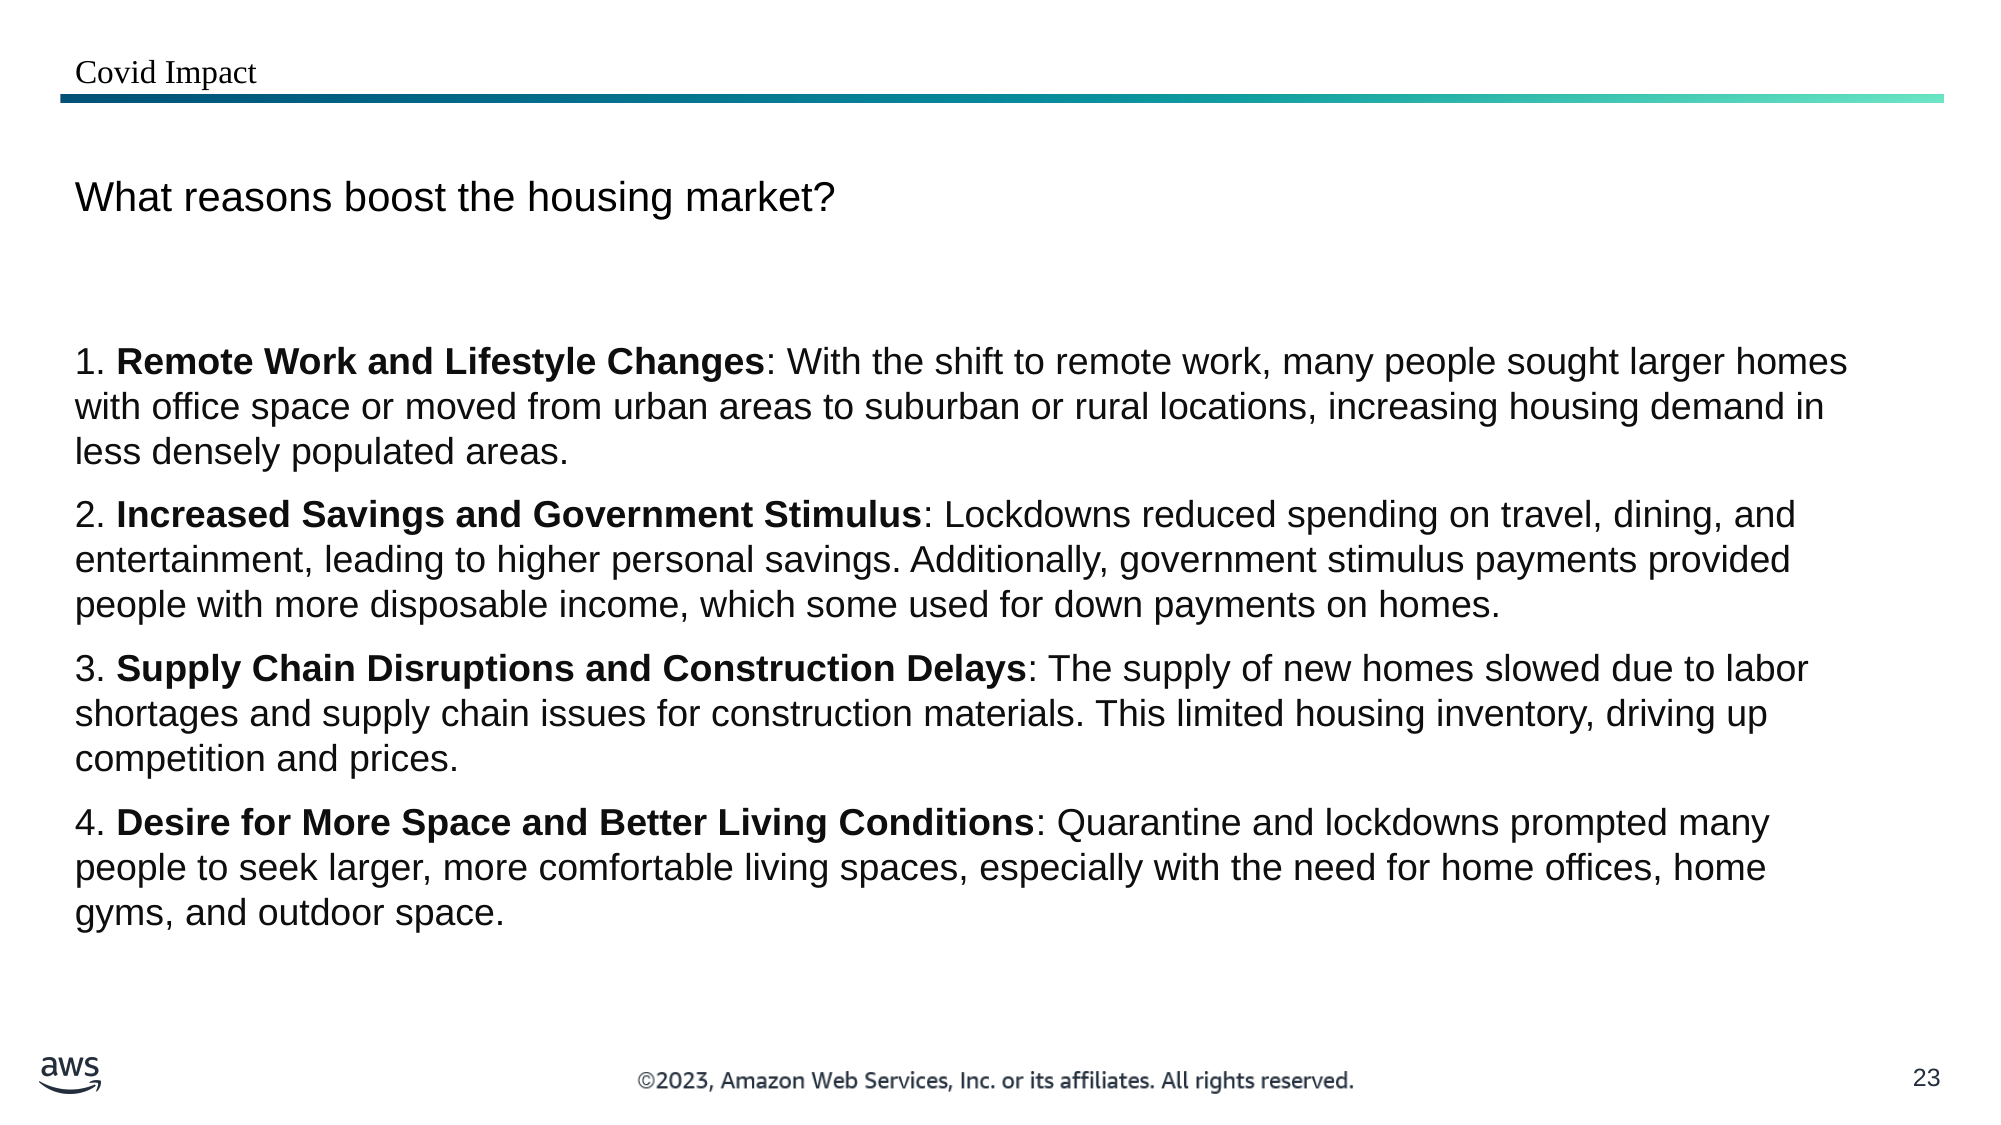

Covid Impact
What reasons boost the housing market?
1. Remote Work and Lifestyle Changes: With the shift to remote work, many people sought larger homes with office space or moved from urban areas to suburban or rural locations, increasing housing demand in less densely populated areas.
2. Increased Savings and Government Stimulus: Lockdowns reduced spending on travel, dining, and entertainment, leading to higher personal savings. Additionally, government stimulus payments provided people with more disposable income, which some used for down payments on homes.
3. Supply Chain Disruptions and Construction Delays: The supply of new homes slowed due to labor shortages and supply chain issues for construction materials. This limited housing inventory, driving up competition and prices.
4. Desire for More Space and Better Living Conditions: Quarantine and lockdowns prompted many people to seek larger, more comfortable living spaces, especially with the need for home offices, home gyms, and outdoor space.

23